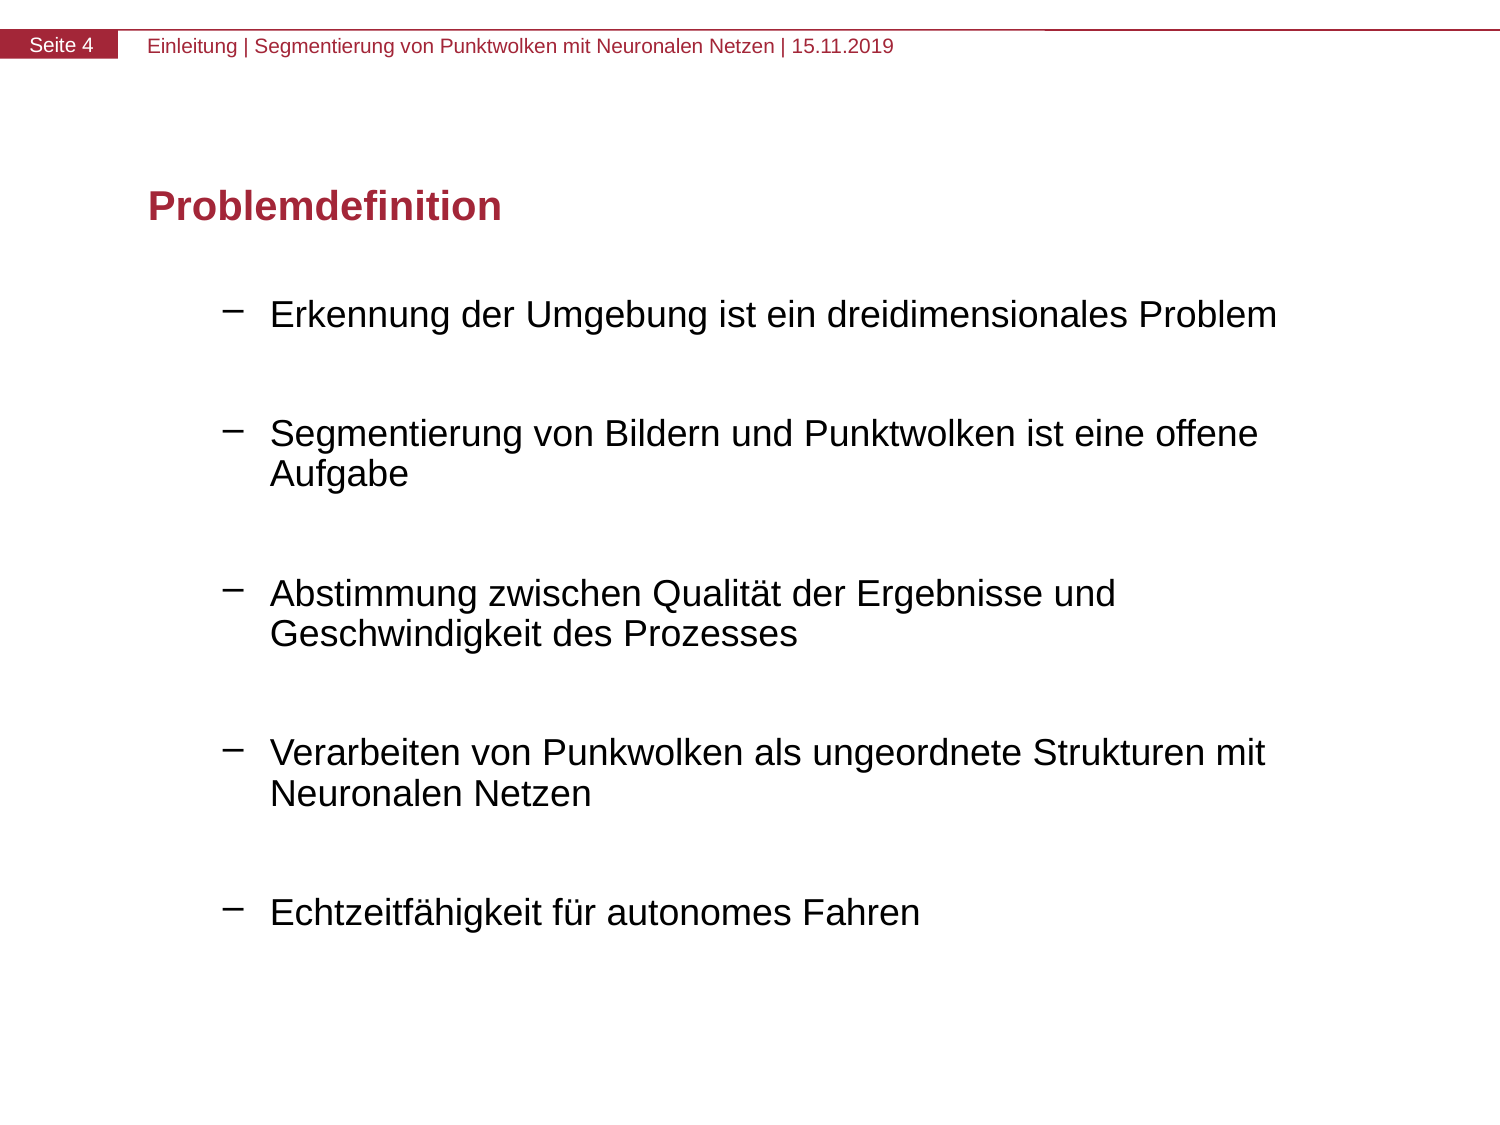

# Problemdefinition
Erkennung der Umgebung ist ein dreidimensionales Problem

Segmentierung von Bildern und Punktwolken ist eine offene Aufgabe

Abstimmung zwischen Qualität der Ergebnisse und Geschwindigkeit des Prozesses

Verarbeiten von Punkwolken als ungeordnete Strukturen mit Neuronalen Netzen

Echtzeitfähigkeit für autonomes Fahren